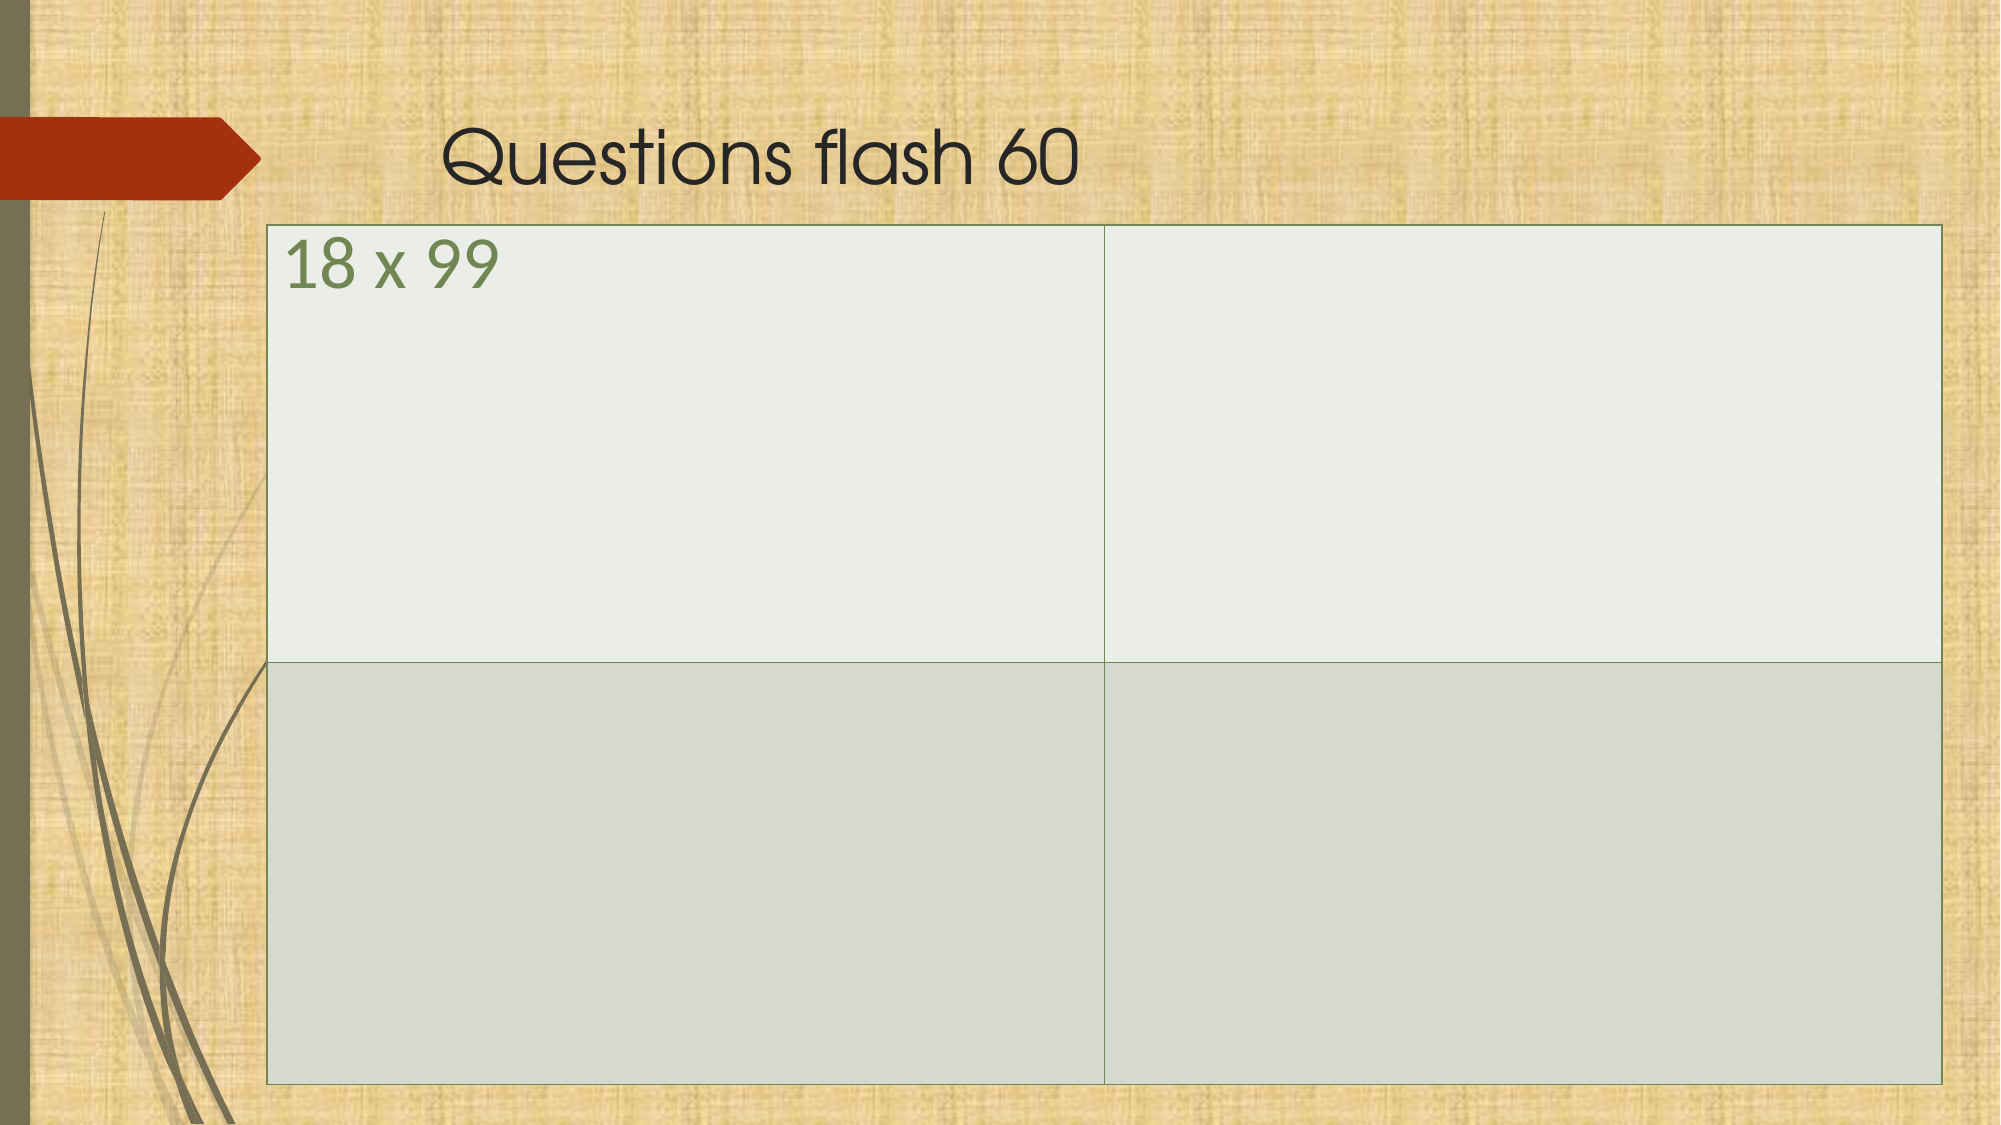

# Questions flash 60
| 18 x 99 |  |
| --- | --- |
|  |  |